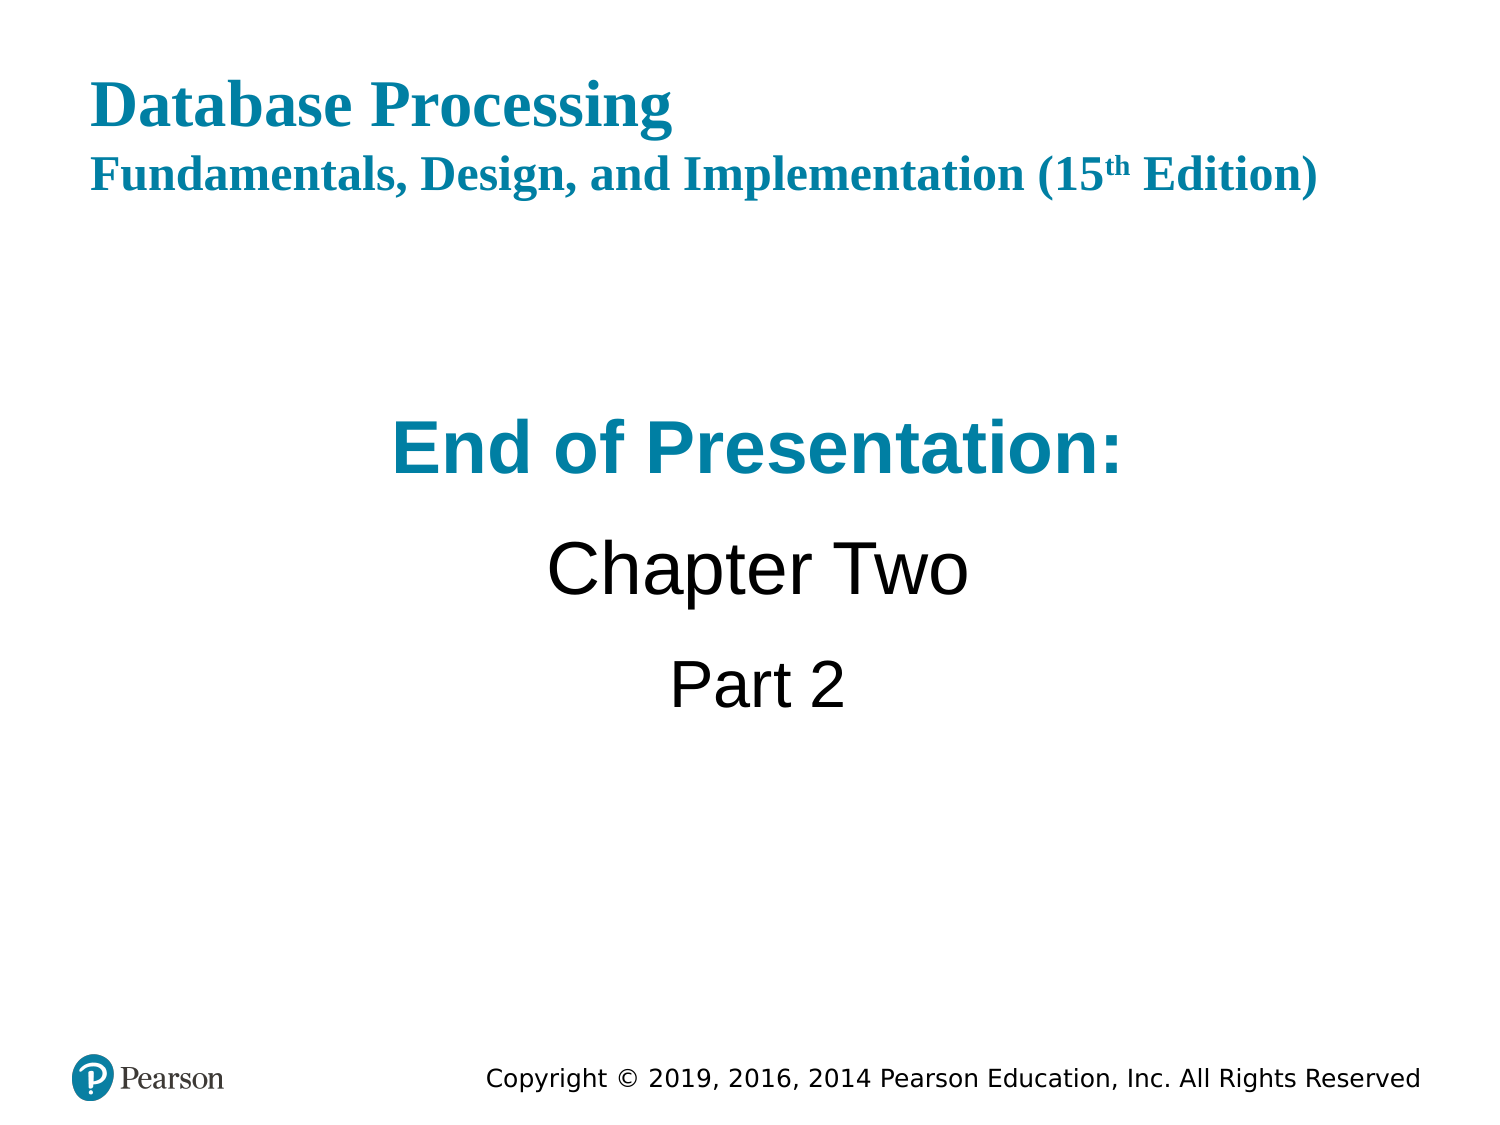

# Database Processing Fundamentals, Design, and Implementation (15th Edition)

End of Presentation:
Chapter Two
Part 2